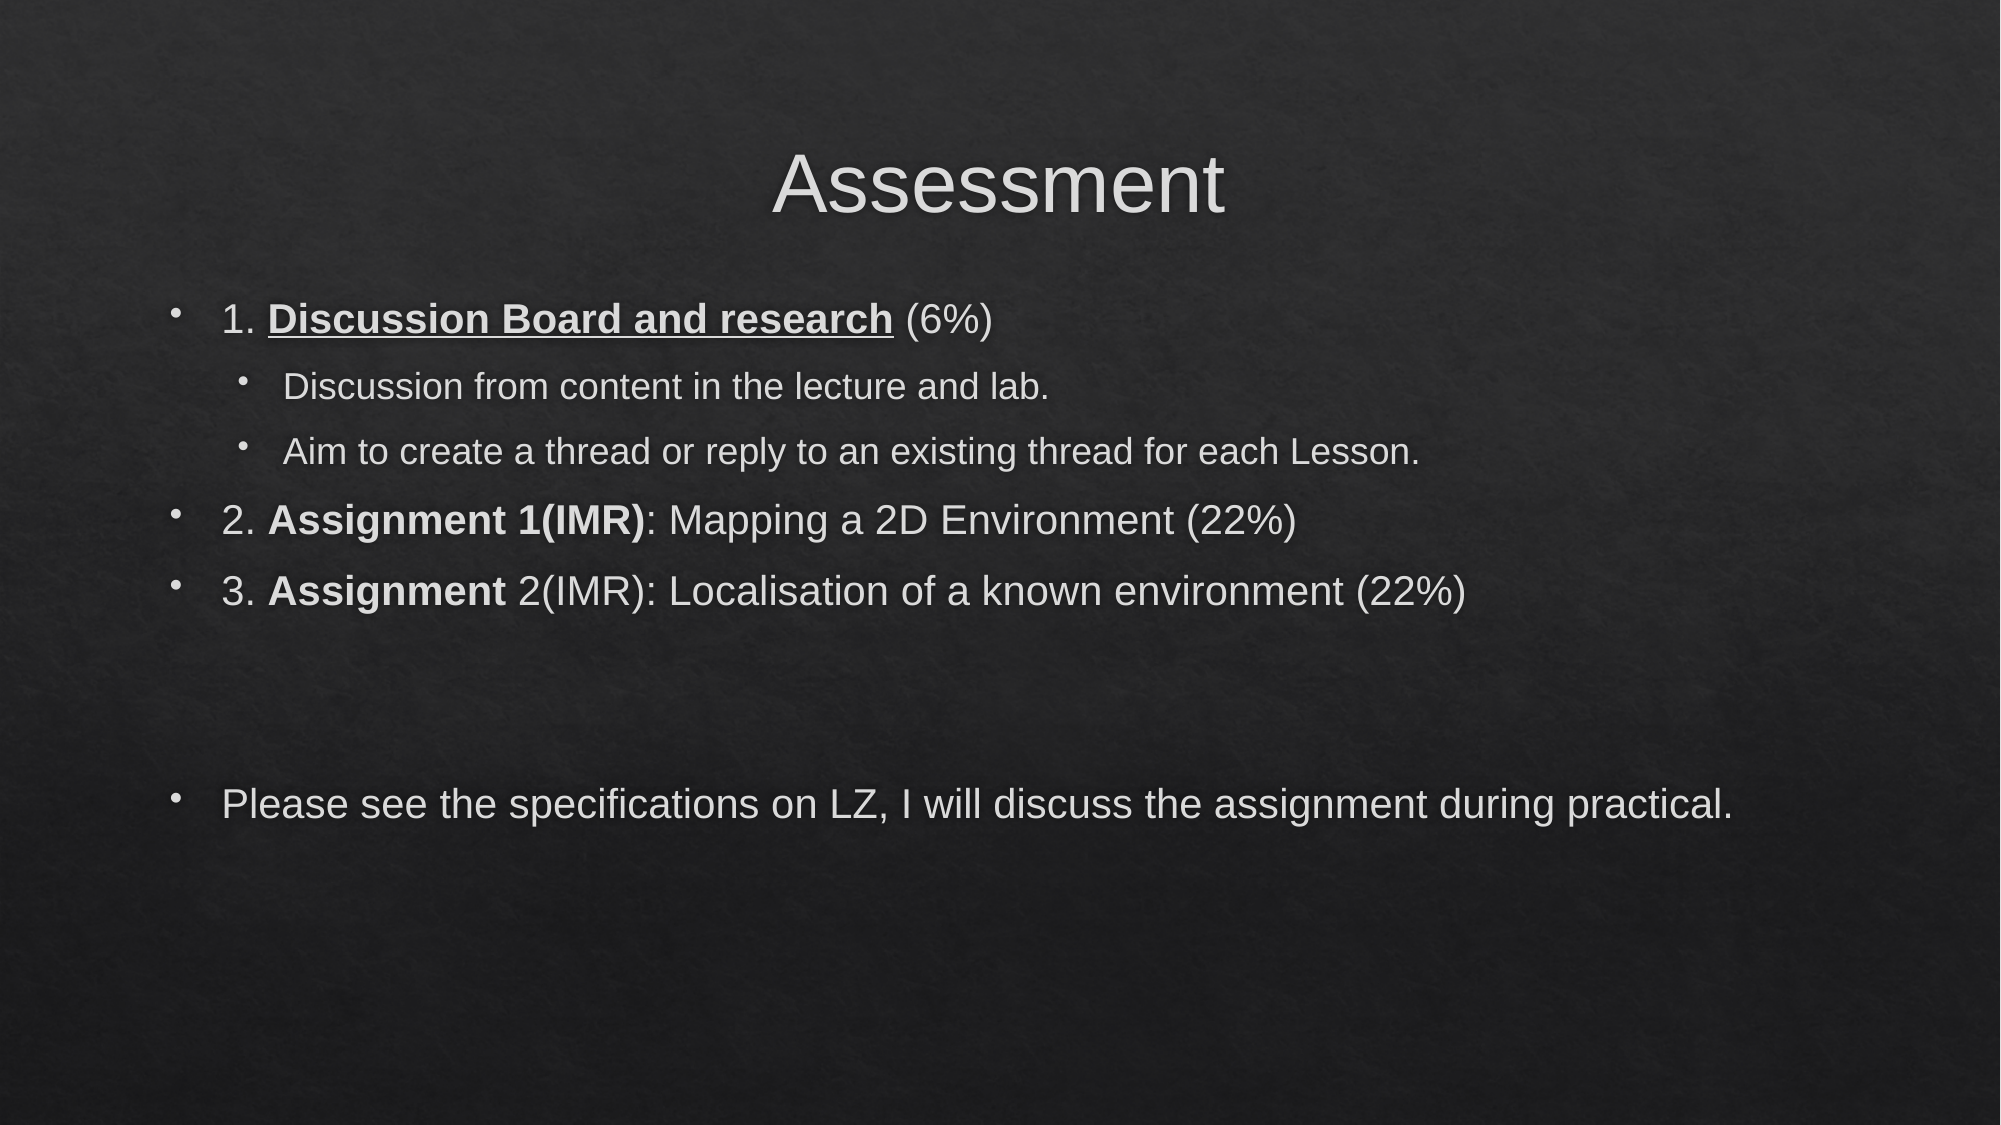

# Assessment
1. Discussion Board and research (6%)
Discussion from content in the lecture and lab.
Aim to create a thread or reply to an existing thread for each Lesson.
2. Assignment 1(IMR): Mapping a 2D Environment (22%)
3. Assignment 2(IMR): Localisation of a known environment (22%)

Please see the specifications on LZ, I will discuss the assignment during practical.